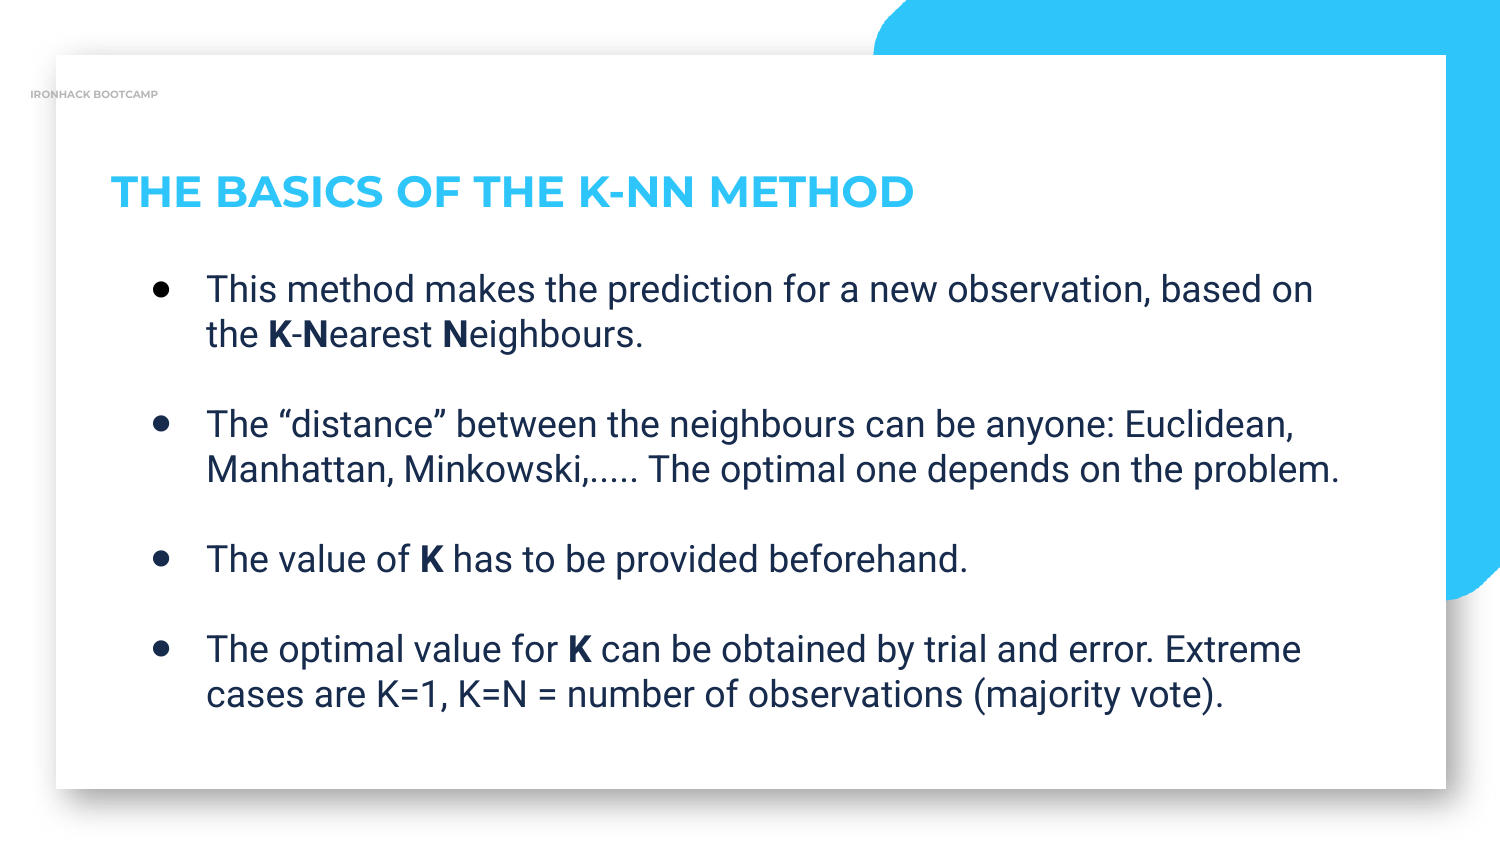

IRONHACK BOOTCAMP
THE BASICS OF THE K-NN METHOD
This method makes the prediction for a new observation, based on the K-Nearest Neighbours.

The “distance” between the neighbours can be anyone: Euclidean, Manhattan, Minkowski,..... The optimal one depends on the problem.

The value of K has to be provided beforehand.

The optimal value for K can be obtained by trial and error. Extreme cases are K=1, K=N = number of observations (majority vote).